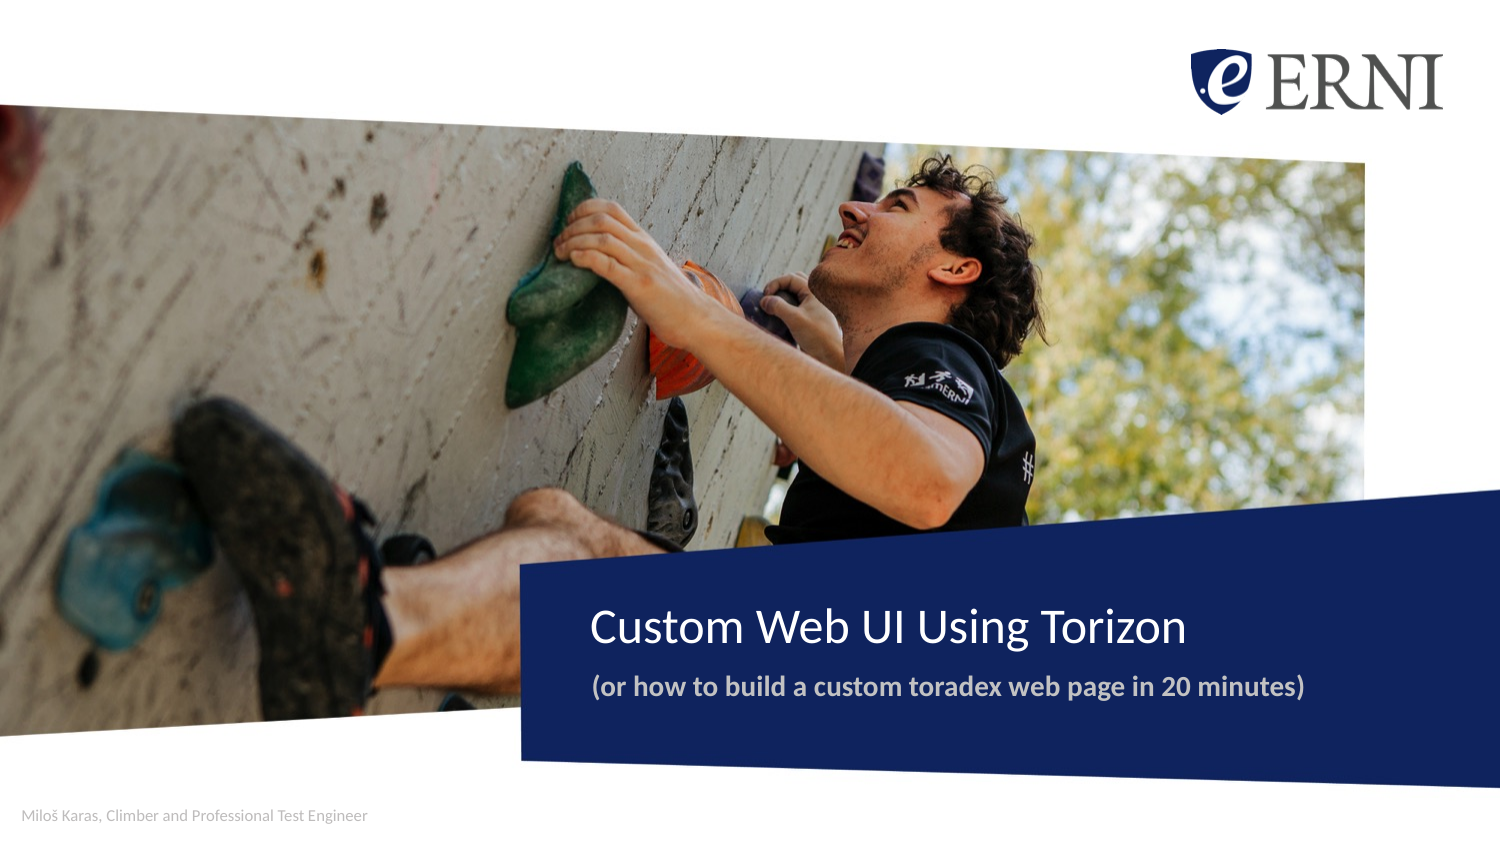

# Custom Web UI Using Torizon
(or how to build a custom toradex web page in 20 minutes)